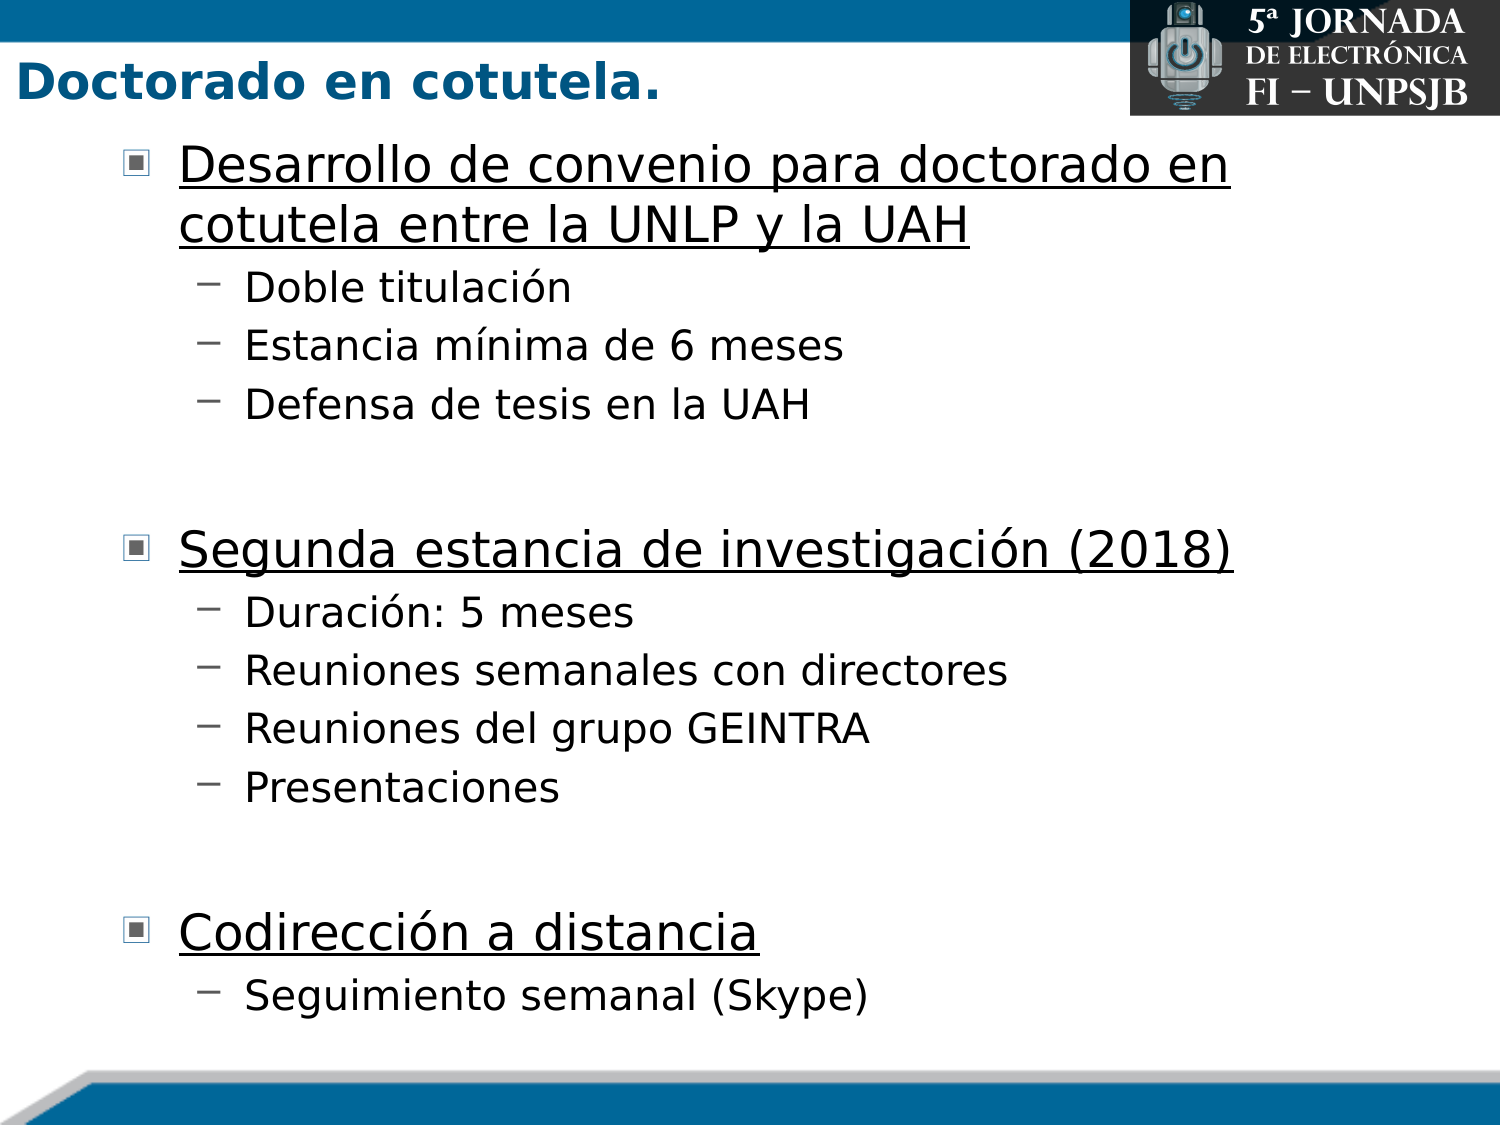

# Doctorado en cotutela.
Desarrollo de convenio para doctorado en cotutela entre la UNLP y la UAH
Doble titulación
Estancia mínima de 6 meses
Defensa de tesis en la UAH

Segunda estancia de investigación (2018)
Duración: 5 meses
Reuniones semanales con directores
Reuniones del grupo GEINTRA
Presentaciones

Codirección a distancia
Seguimiento semanal (Skype)